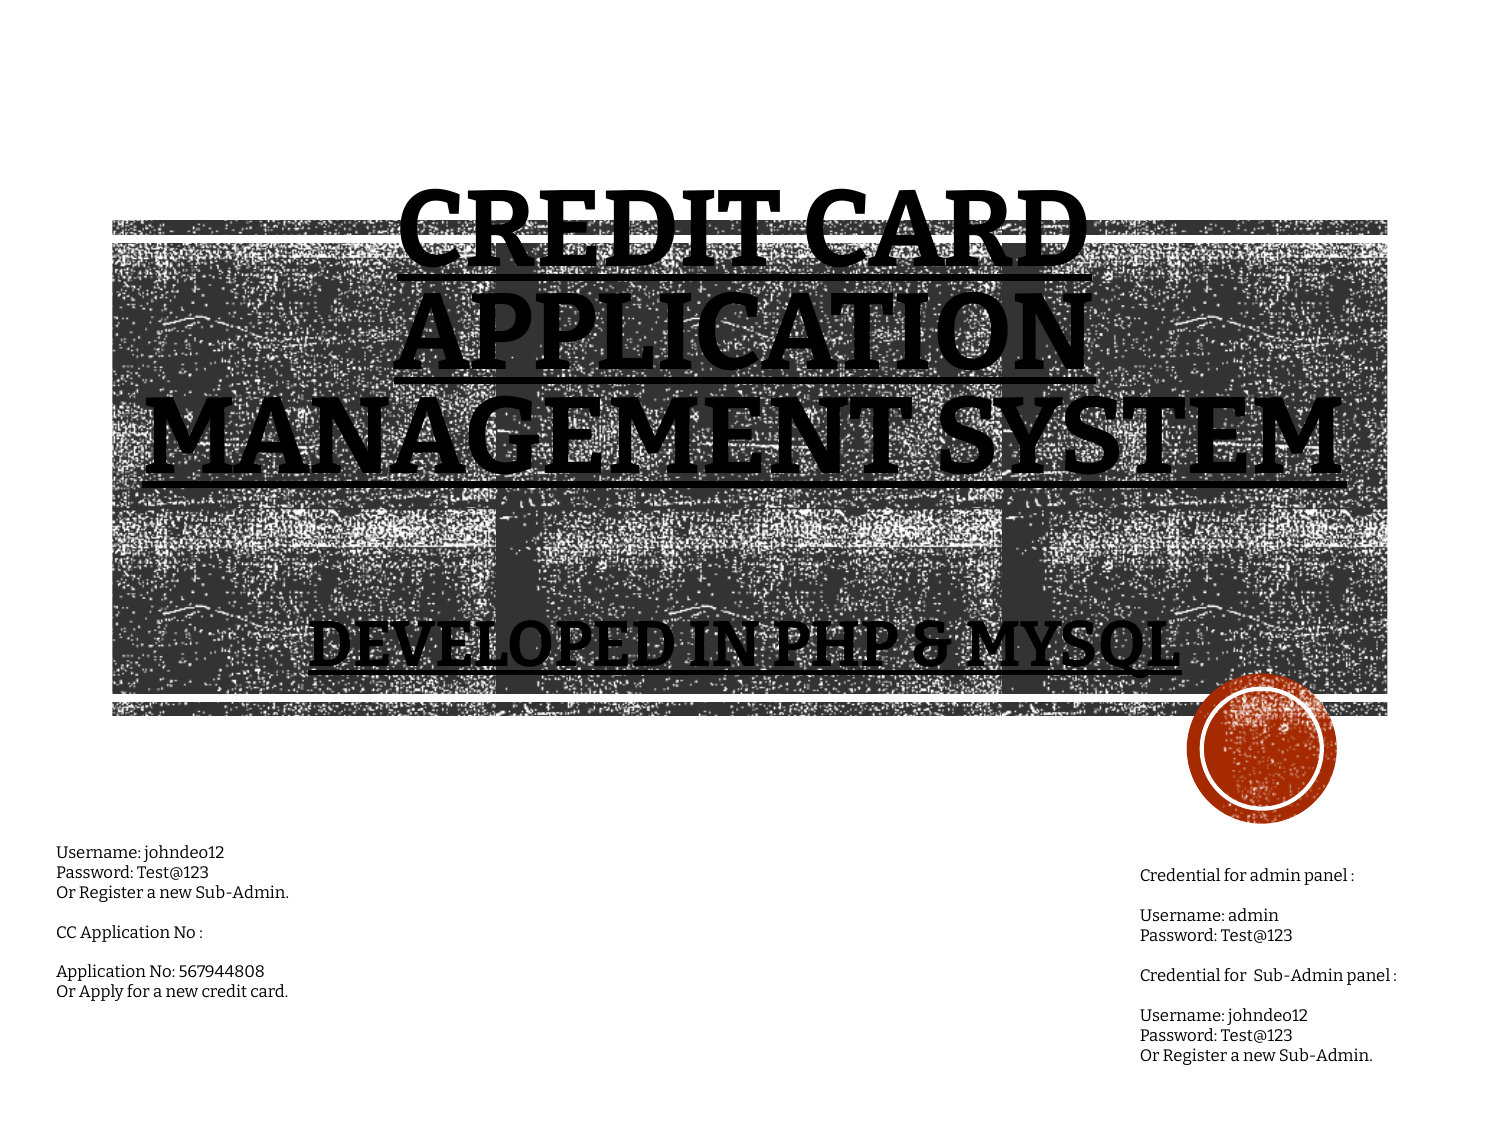

# Credit Card Application Management System Developed in PHP & MySQL
Username: johndeo12
Password: Test@123
Or Register a new Sub-Admin.

CC Application No :

Application No: 567944808
Or Apply for a new credit card.
Credential for admin panel :

Username: admin
Password: Test@123

Credential for  Sub-Admin panel :

Username: johndeo12
Password: Test@123
Or Register a new Sub-Admin.